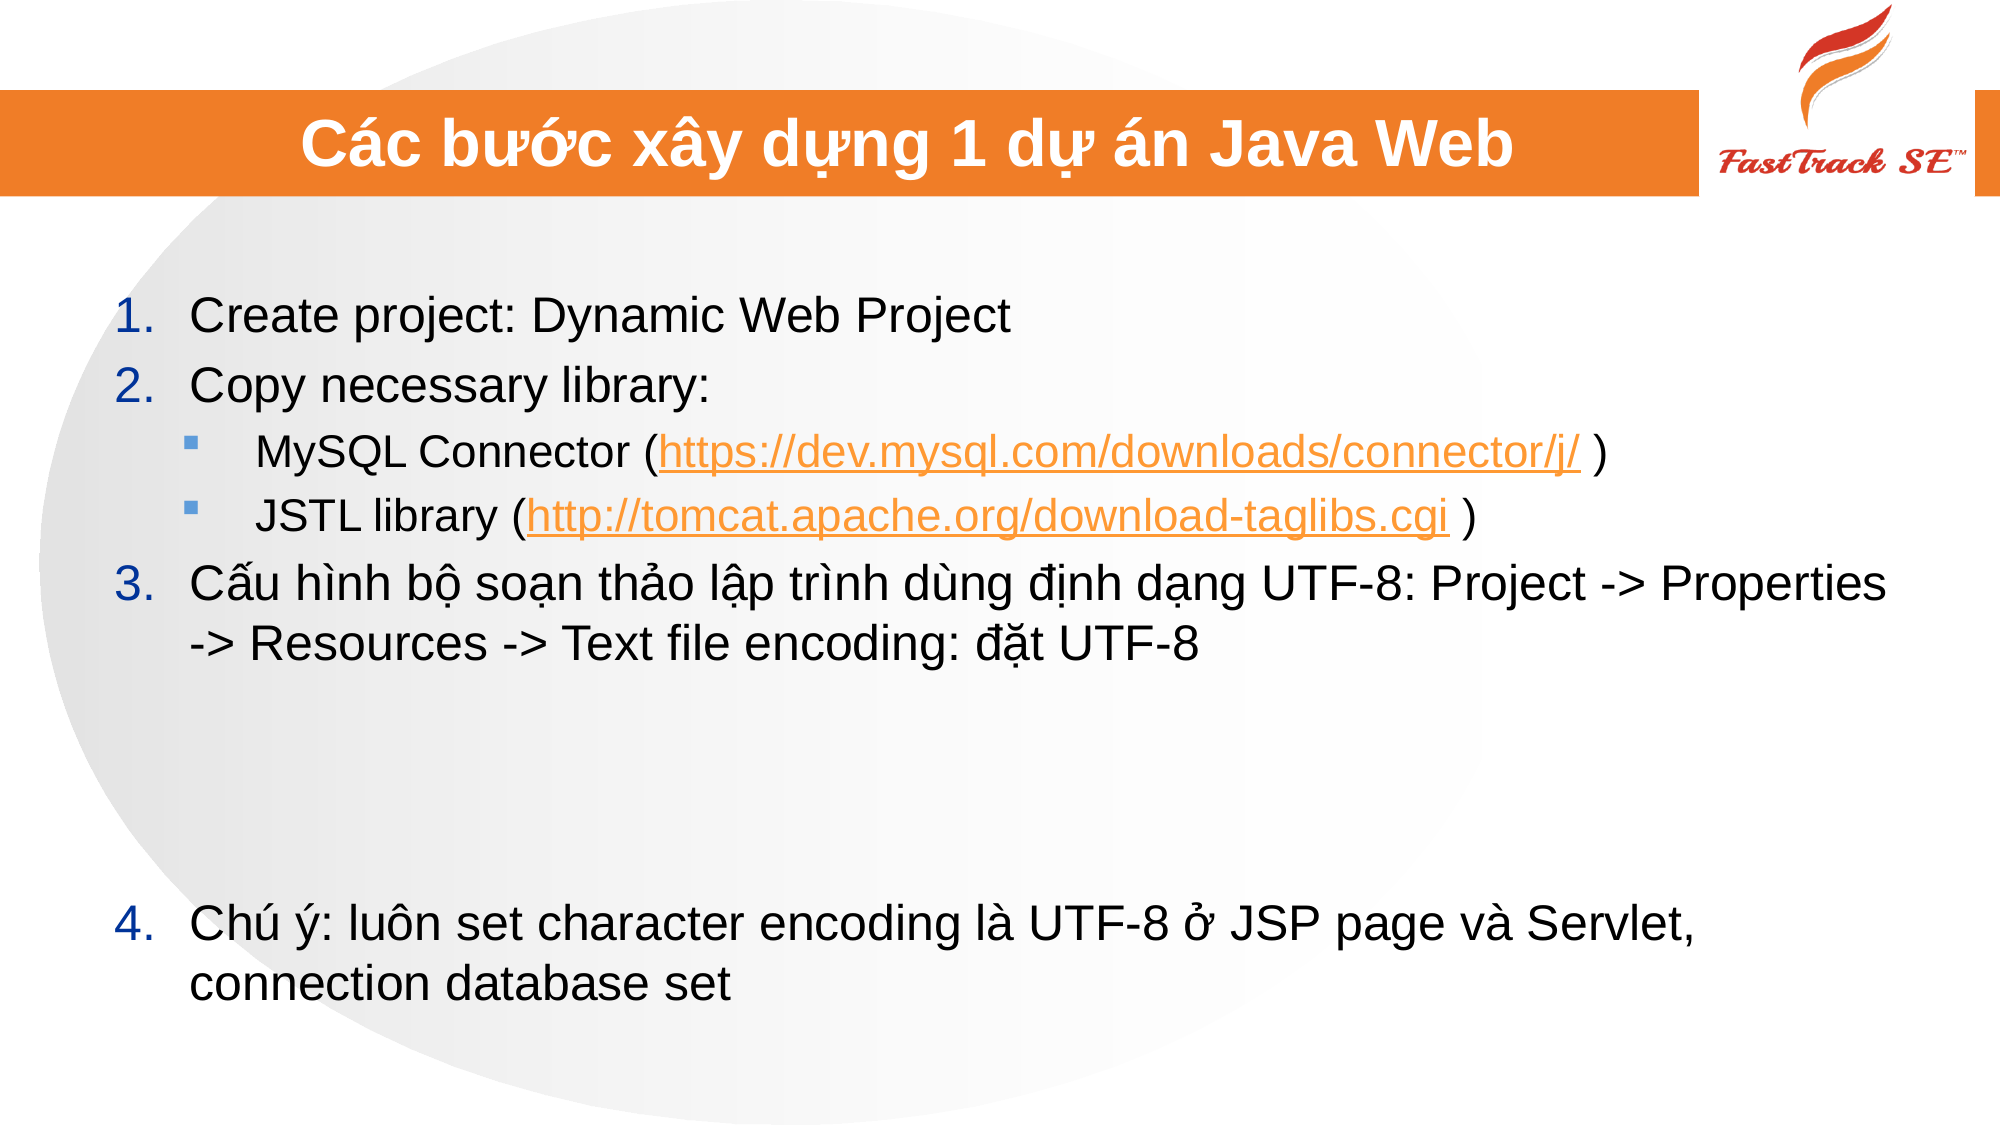

# Các bước xây dựng 1 dự án Java Web
Create project: Dynamic Web Project
Copy necessary library:
MySQL Connector (https://dev.mysql.com/downloads/connector/j/ )
JSTL library (http://tomcat.apache.org/download-taglibs.cgi )
Cấu hình bộ soạn thảo lập trình dùng định dạng UTF-8: Project -> Properties -> Resources -> Text file encoding: đặt UTF-8

Chú ý: luôn set character encoding là UTF-8 ở JSP page và Servlet, connection database set